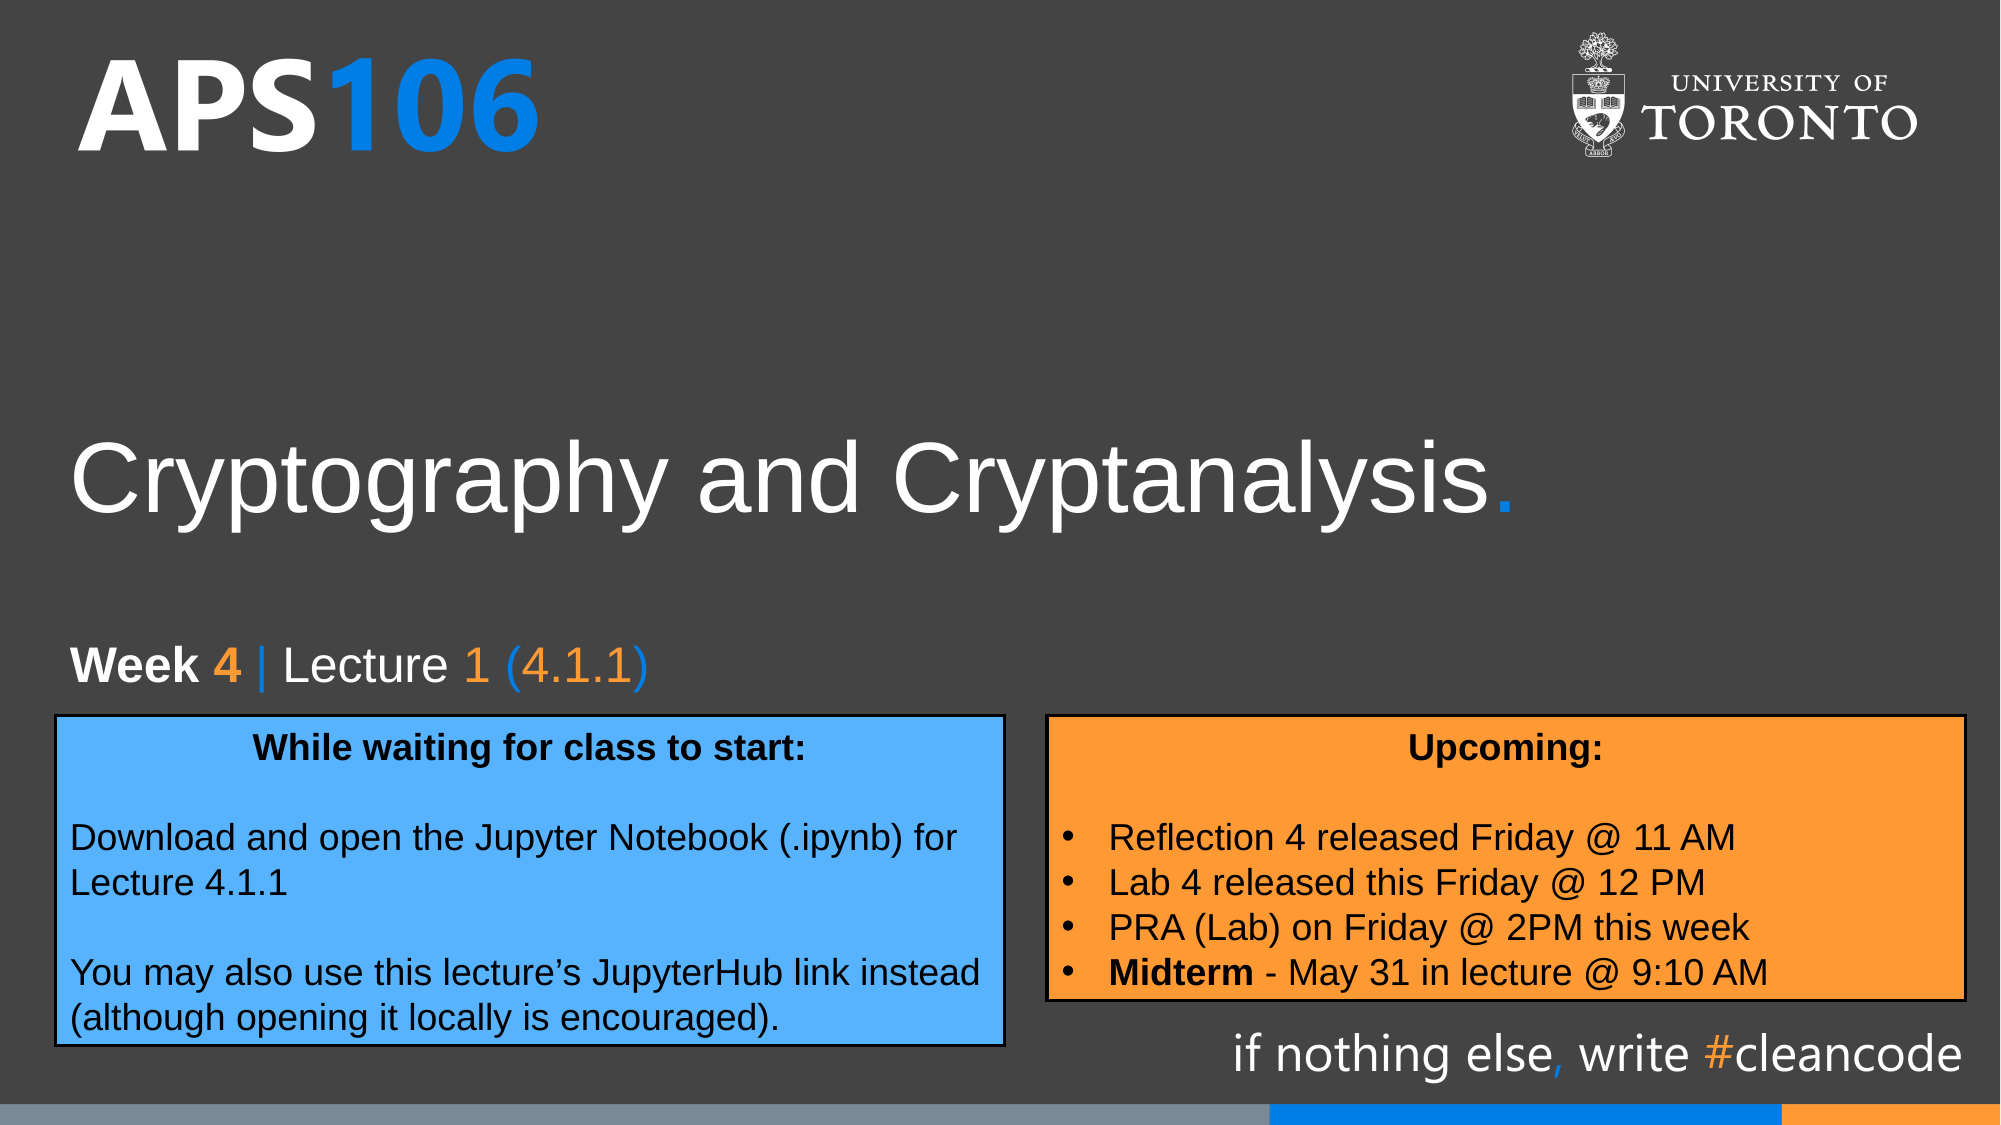

# Cryptography and Cryptanalysis.
Week 4 | Lecture 1 (4.1.1)
While waiting for class to start:

Download and open the Jupyter Notebook (.ipynb) for Lecture 4.1.1

You may also use this lecture’s JupyterHub link instead (although opening it locally is encouraged).
Upcoming:

Reflection 4 released Friday @ 11 AM
Lab 4 released this Friday @ 12 PM
PRA (Lab) on Friday @ 2PM this week
Midterm - May 31 in lecture @ 9:10 AM